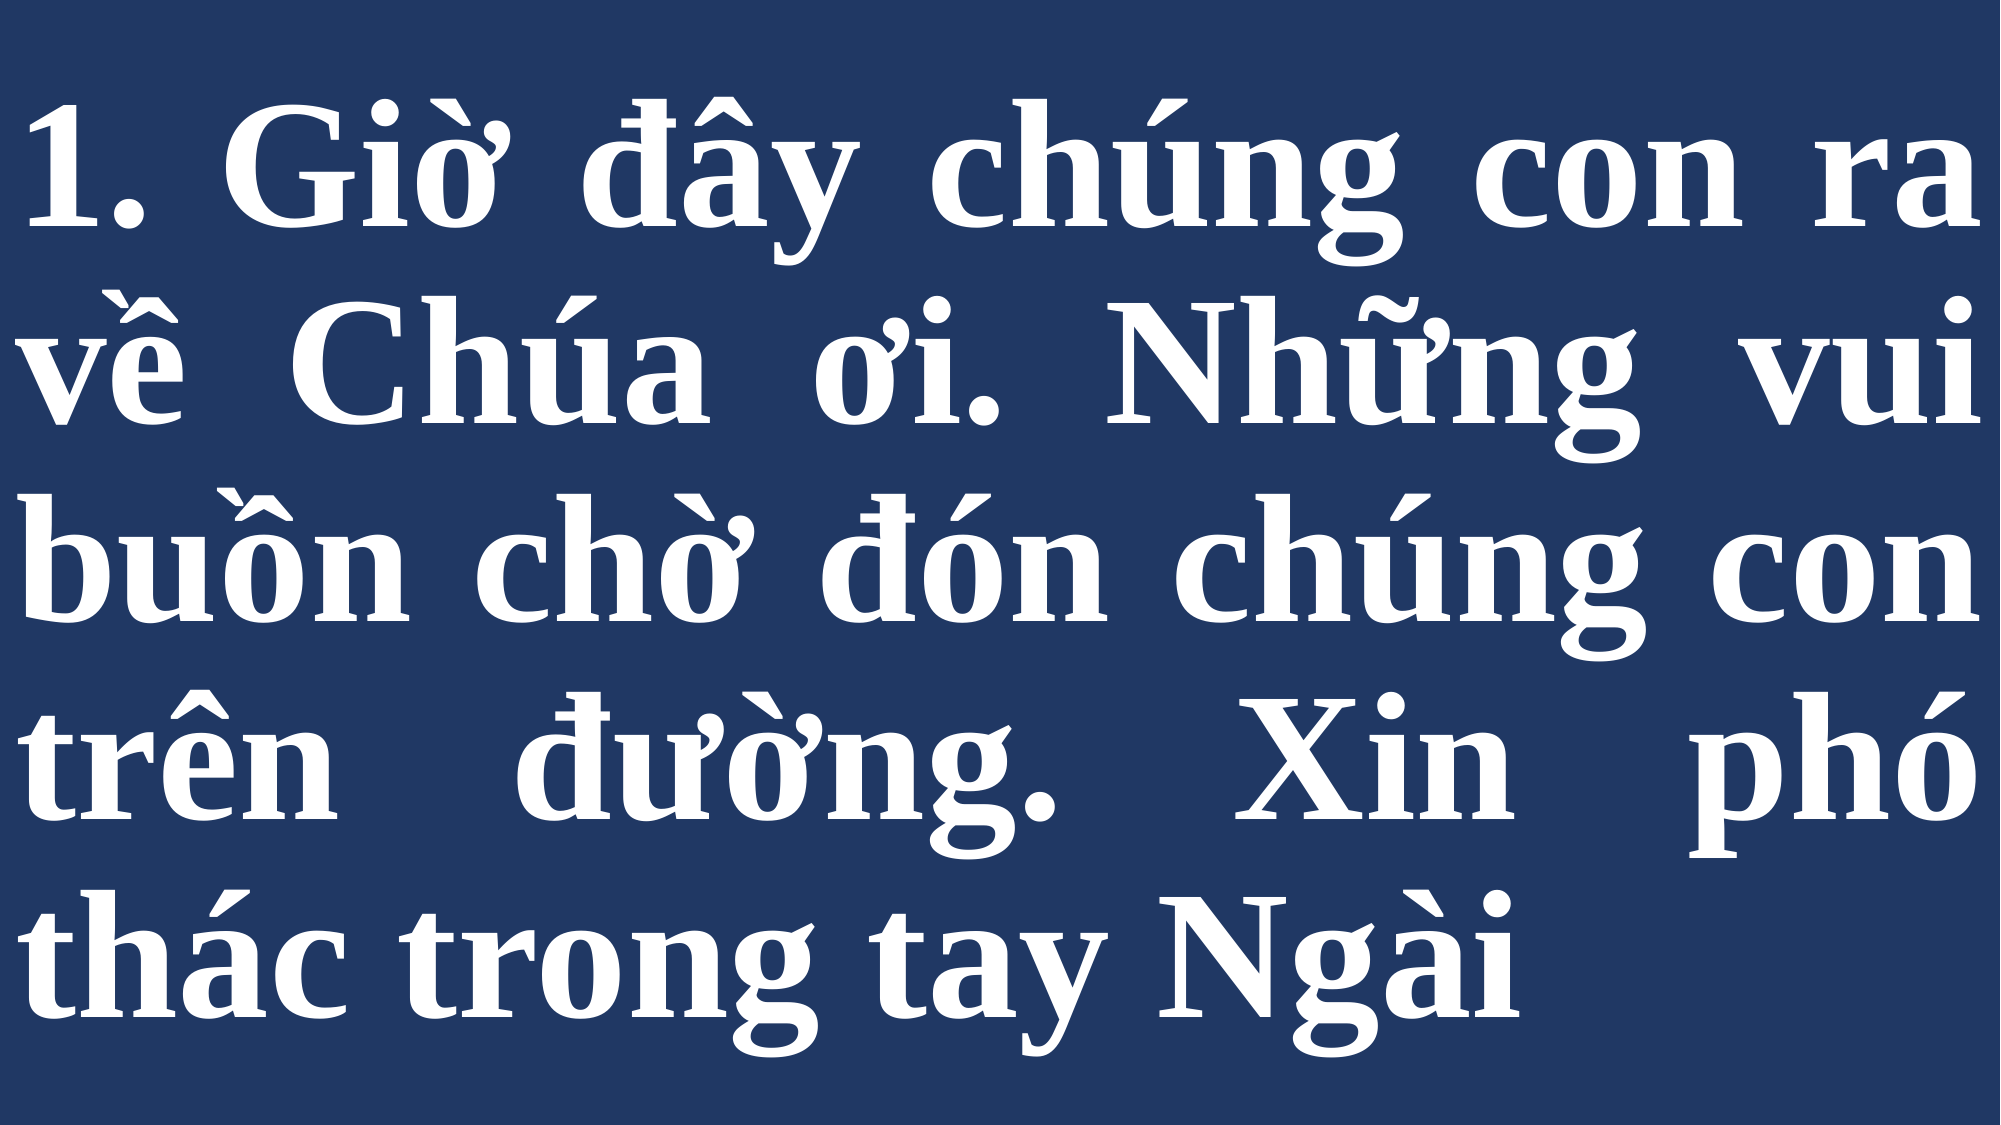

# 1. Giờ đây chúng con ra về Chúa ơi. Những vui buồn chờ đón chúng con trên đường. Xin phó thác trong tay Ngài